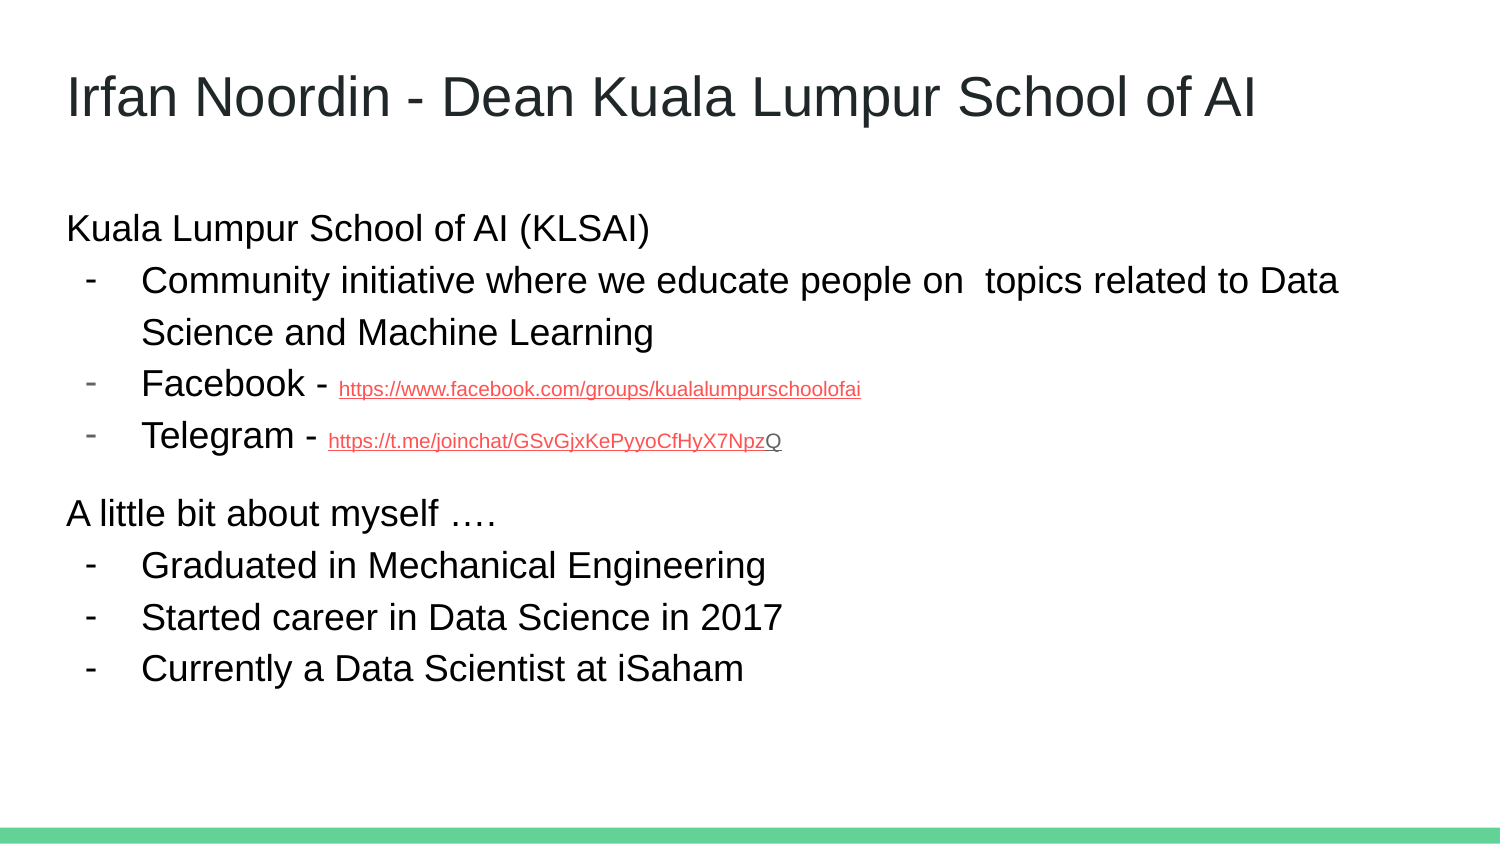

# Irfan Noordin - Dean Kuala Lumpur School of AI
Kuala Lumpur School of AI (KLSAI)
Community initiative where we educate people on  topics related to Data Science and Machine Learning
Facebook - https://www.facebook.com/groups/kualalumpurschoolofai
Telegram - https://t.me/joinchat/GSvGjxKePyyoCfHyX7NpzQ
A little bit about myself ….
Graduated in Mechanical Engineering
Started career in Data Science in 2017
Currently a Data Scientist at iSaham